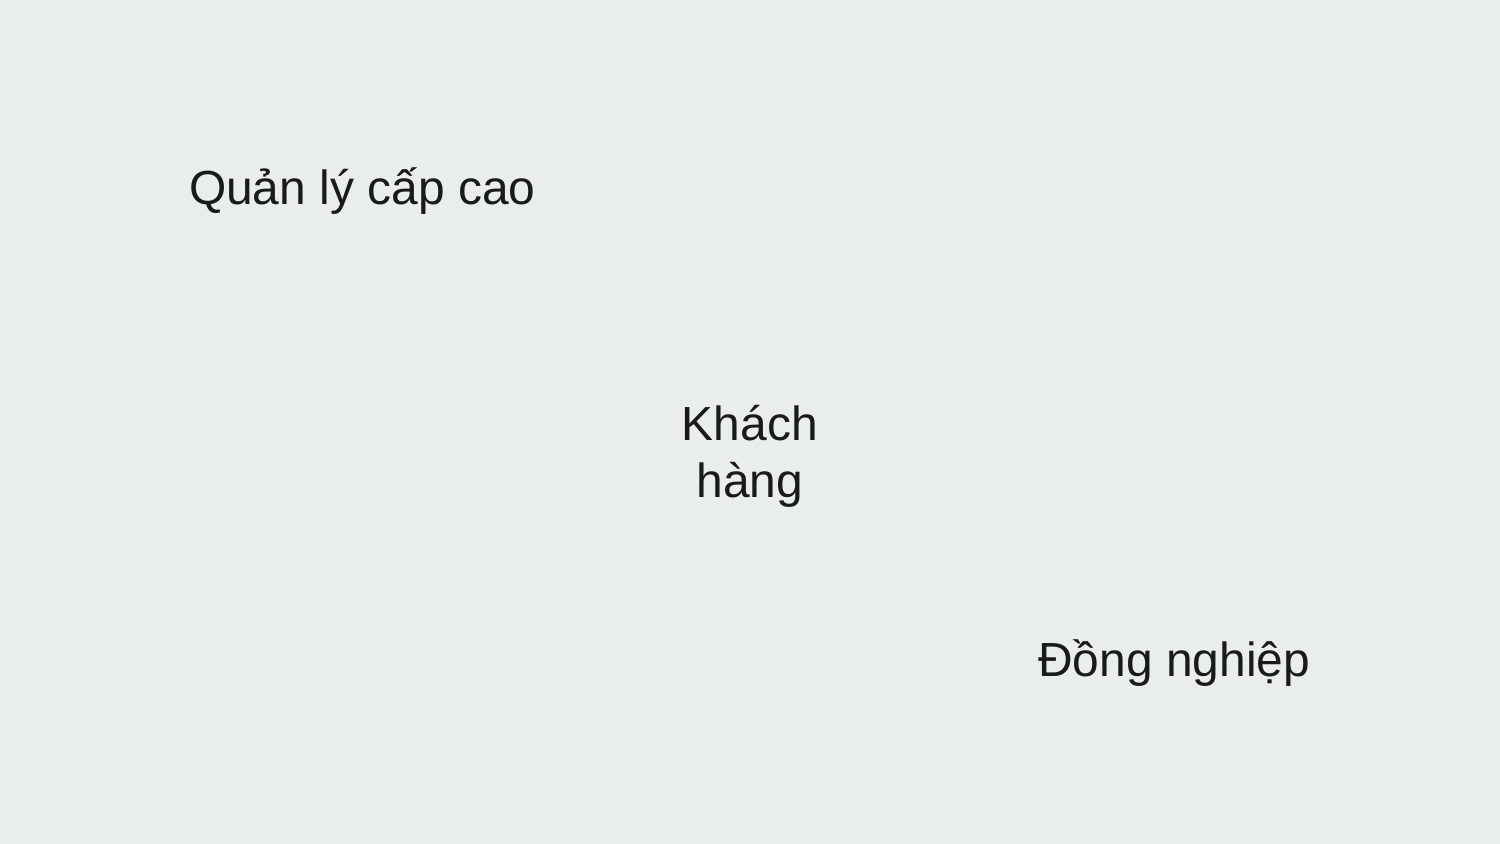

Quản lý cấp cao
Khách hàng
Đồng nghiệp